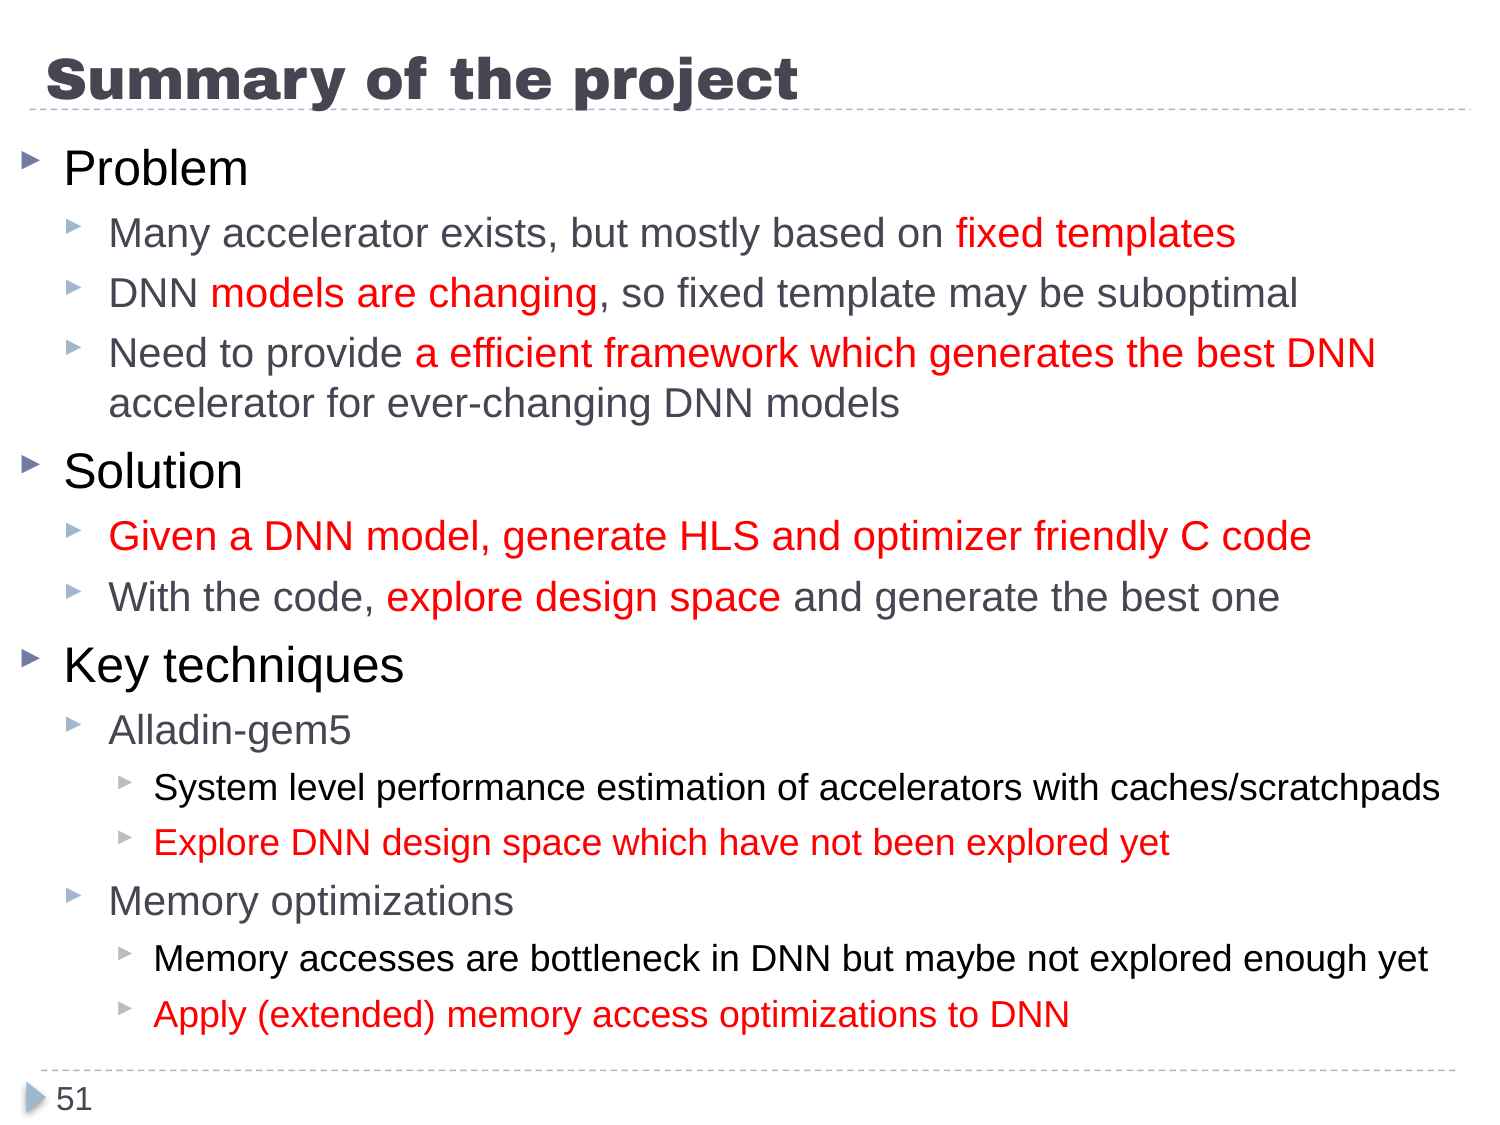

# Summary of the project
Problem
Many accelerator exists, but mostly based on fixed templates
DNN models are changing, so fixed template may be suboptimal
Need to provide a efficient framework which generates the best DNN accelerator for ever-changing DNN models
Solution
Given a DNN model, generate HLS and optimizer friendly C code
With the code, explore design space and generate the best one
Key techniques
Alladin-gem5
System level performance estimation of accelerators with caches/scratchpads
Explore DNN design space which have not been explored yet
Memory optimizations
Memory accesses are bottleneck in DNN but maybe not explored enough yet
Apply (extended) memory access optimizations to DNN

51